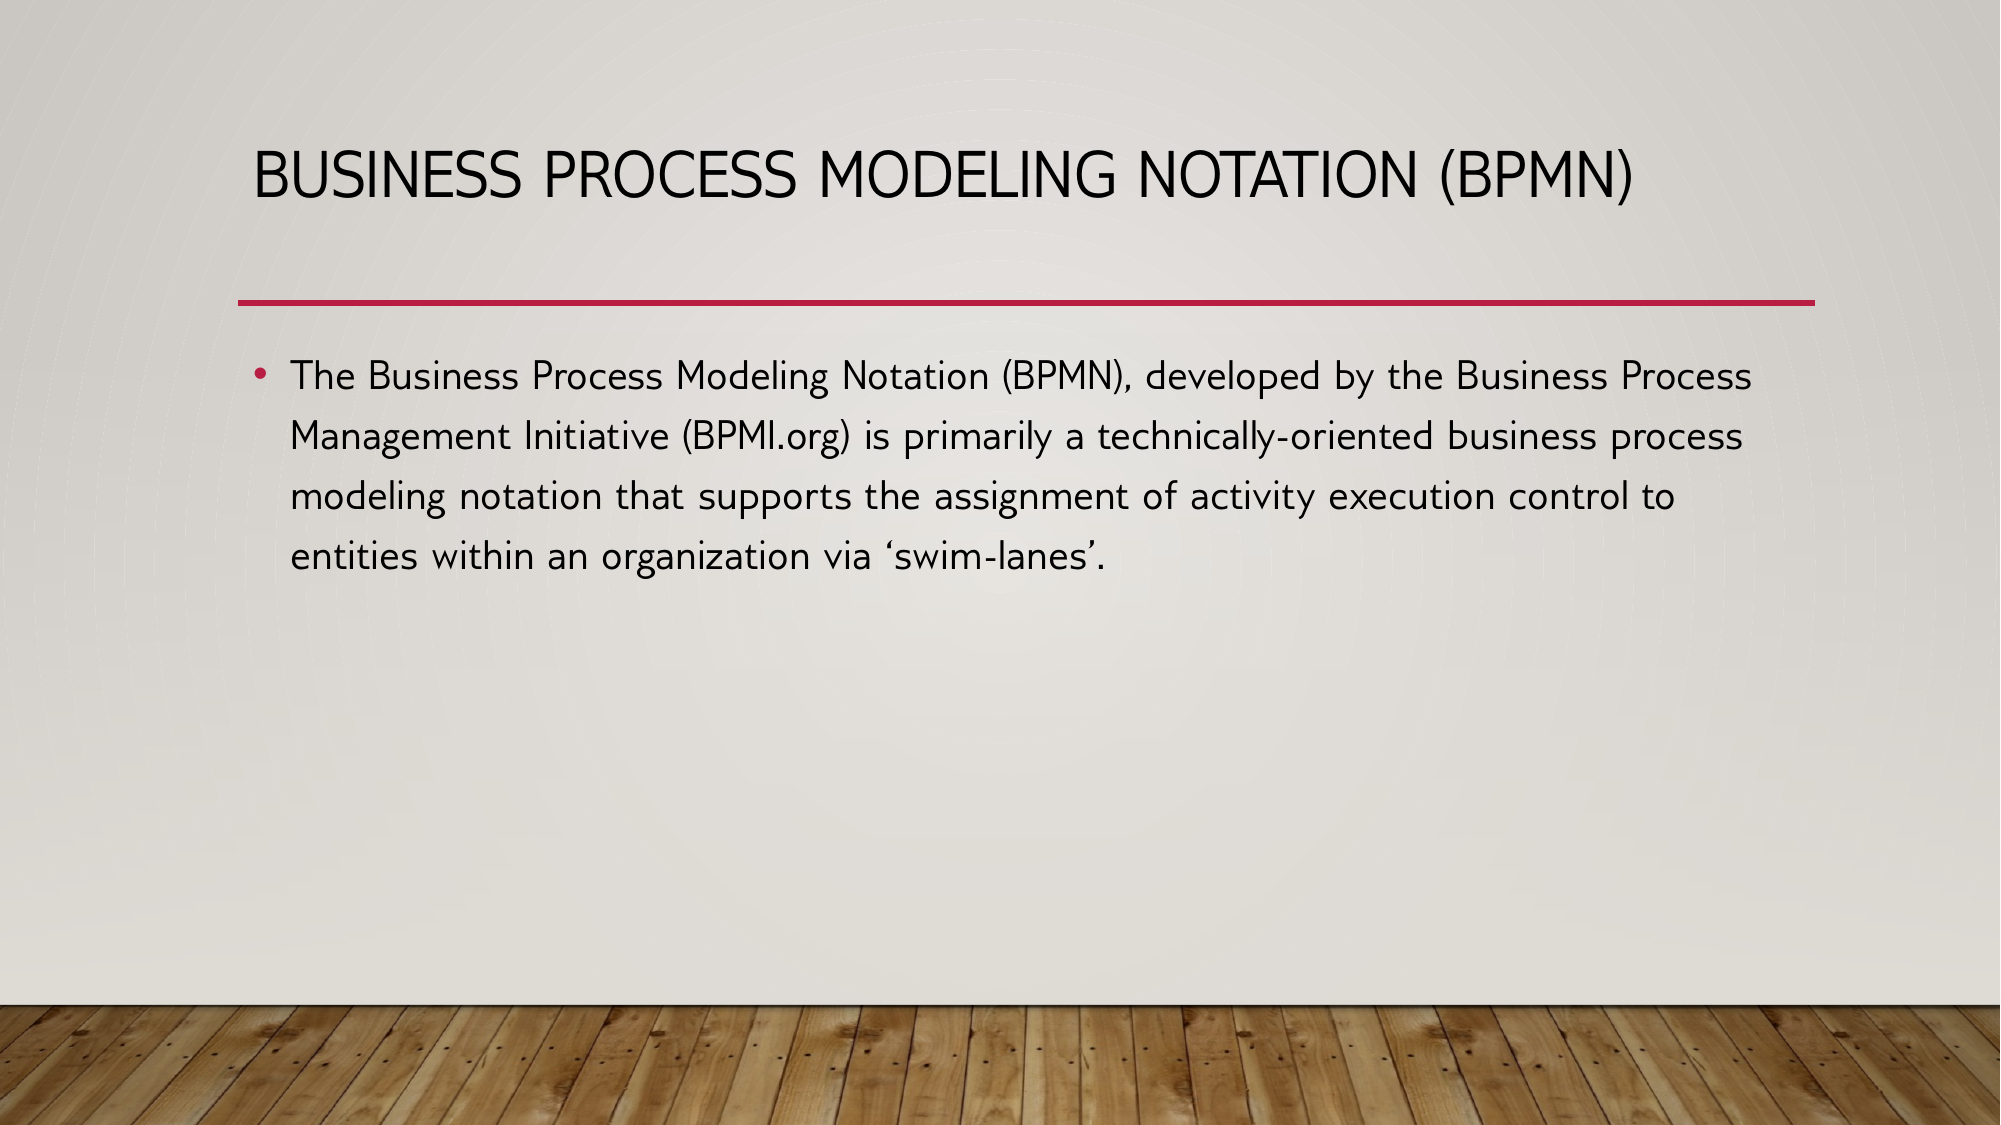

# Business Process Modeling Notation (BPMN)
The Business Process Modeling Notation (BPMN), developed by the Business Process Management Initiative (BPMI.org) is primarily a technically-oriented business process modeling notation that supports the assignment of activity execution control to entities within an organization via ‘swim-lanes’.